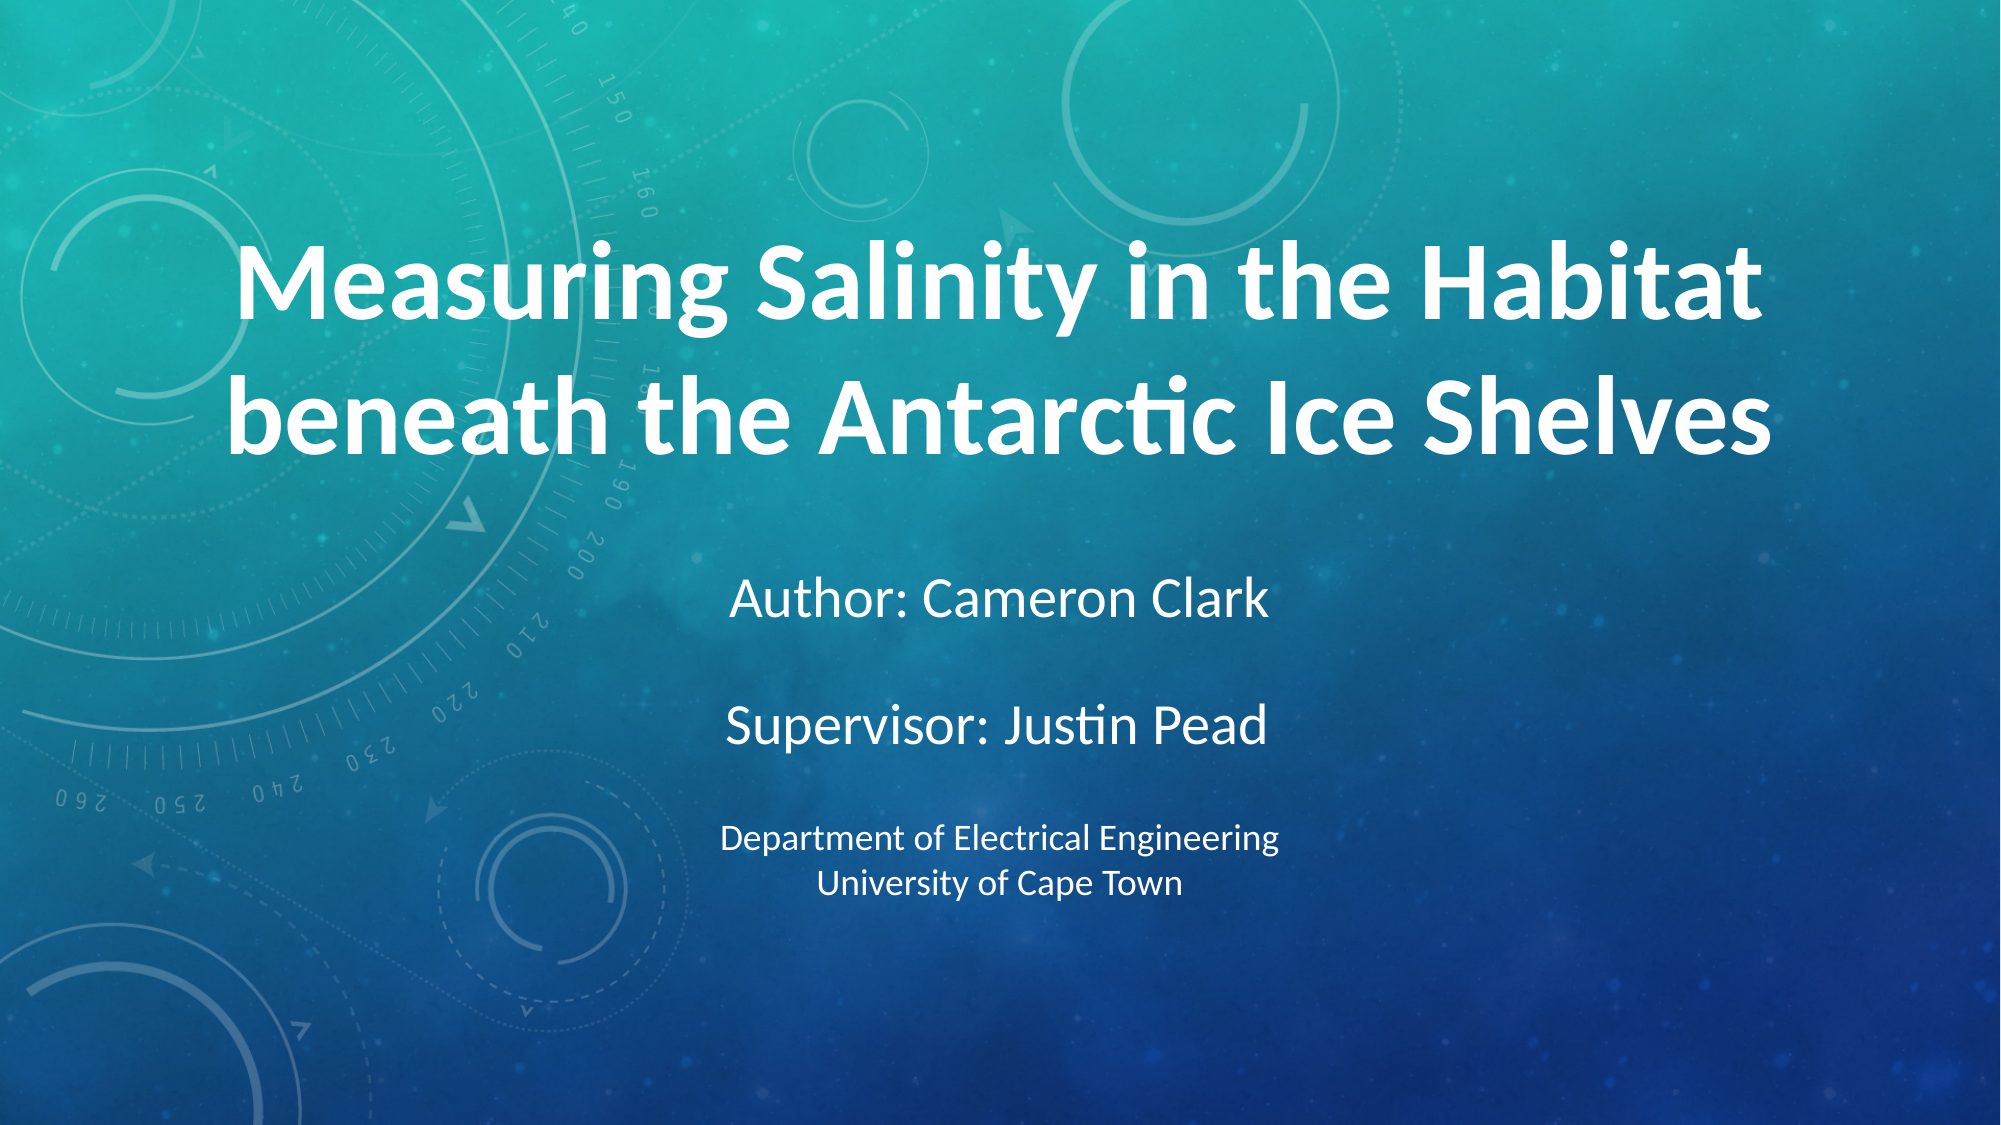

Measuring Salinity in the Habitat beneath the Antarctic Ice Shelves
Author: Cameron Clark
Supervisor: Justin Pead
Department of Electrical Engineering
University of Cape Town